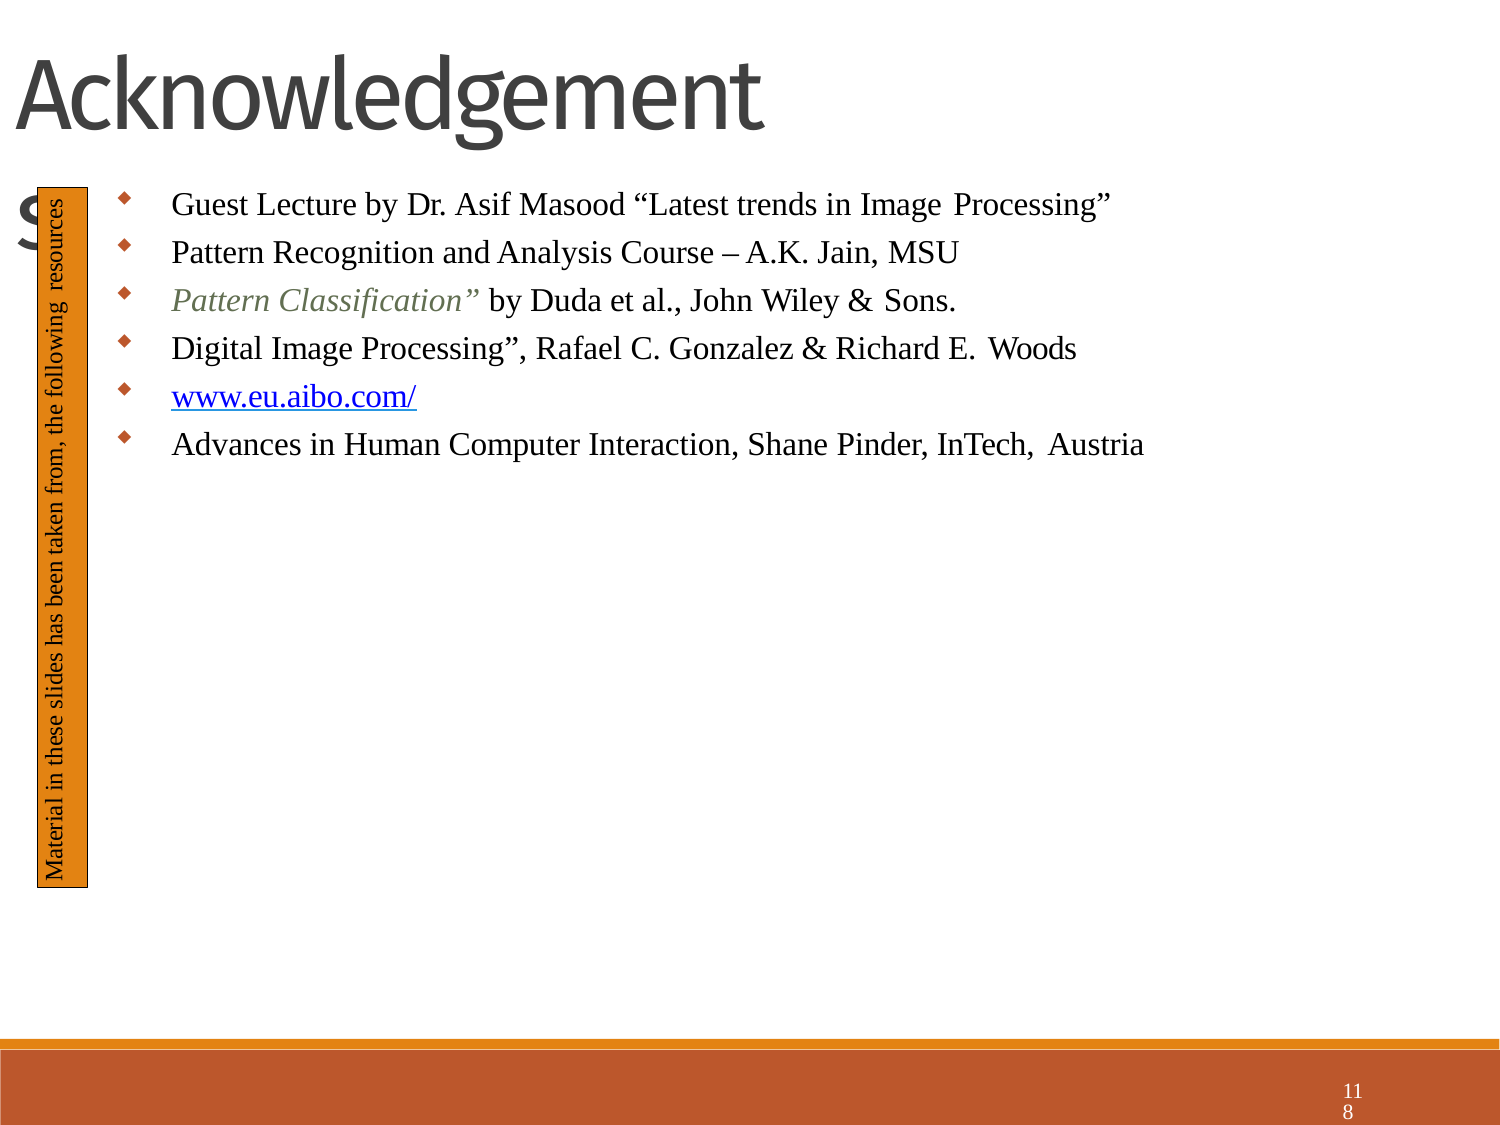

# Acknowledgements
Guest Lecture by Dr. Asif Masood “Latest trends in Image Processing”
Pattern Recognition and Analysis Course – A.K. Jain, MSU
Pattern Classification” by Duda et al., John Wiley & Sons.
Digital Image Processing”, Rafael C. Gonzalez & Richard E. Woods
www.eu.aibo.com/
Advances in Human Computer Interaction, Shane Pinder, InTech, Austria
Material in these slides has been taken from, the following resources

118